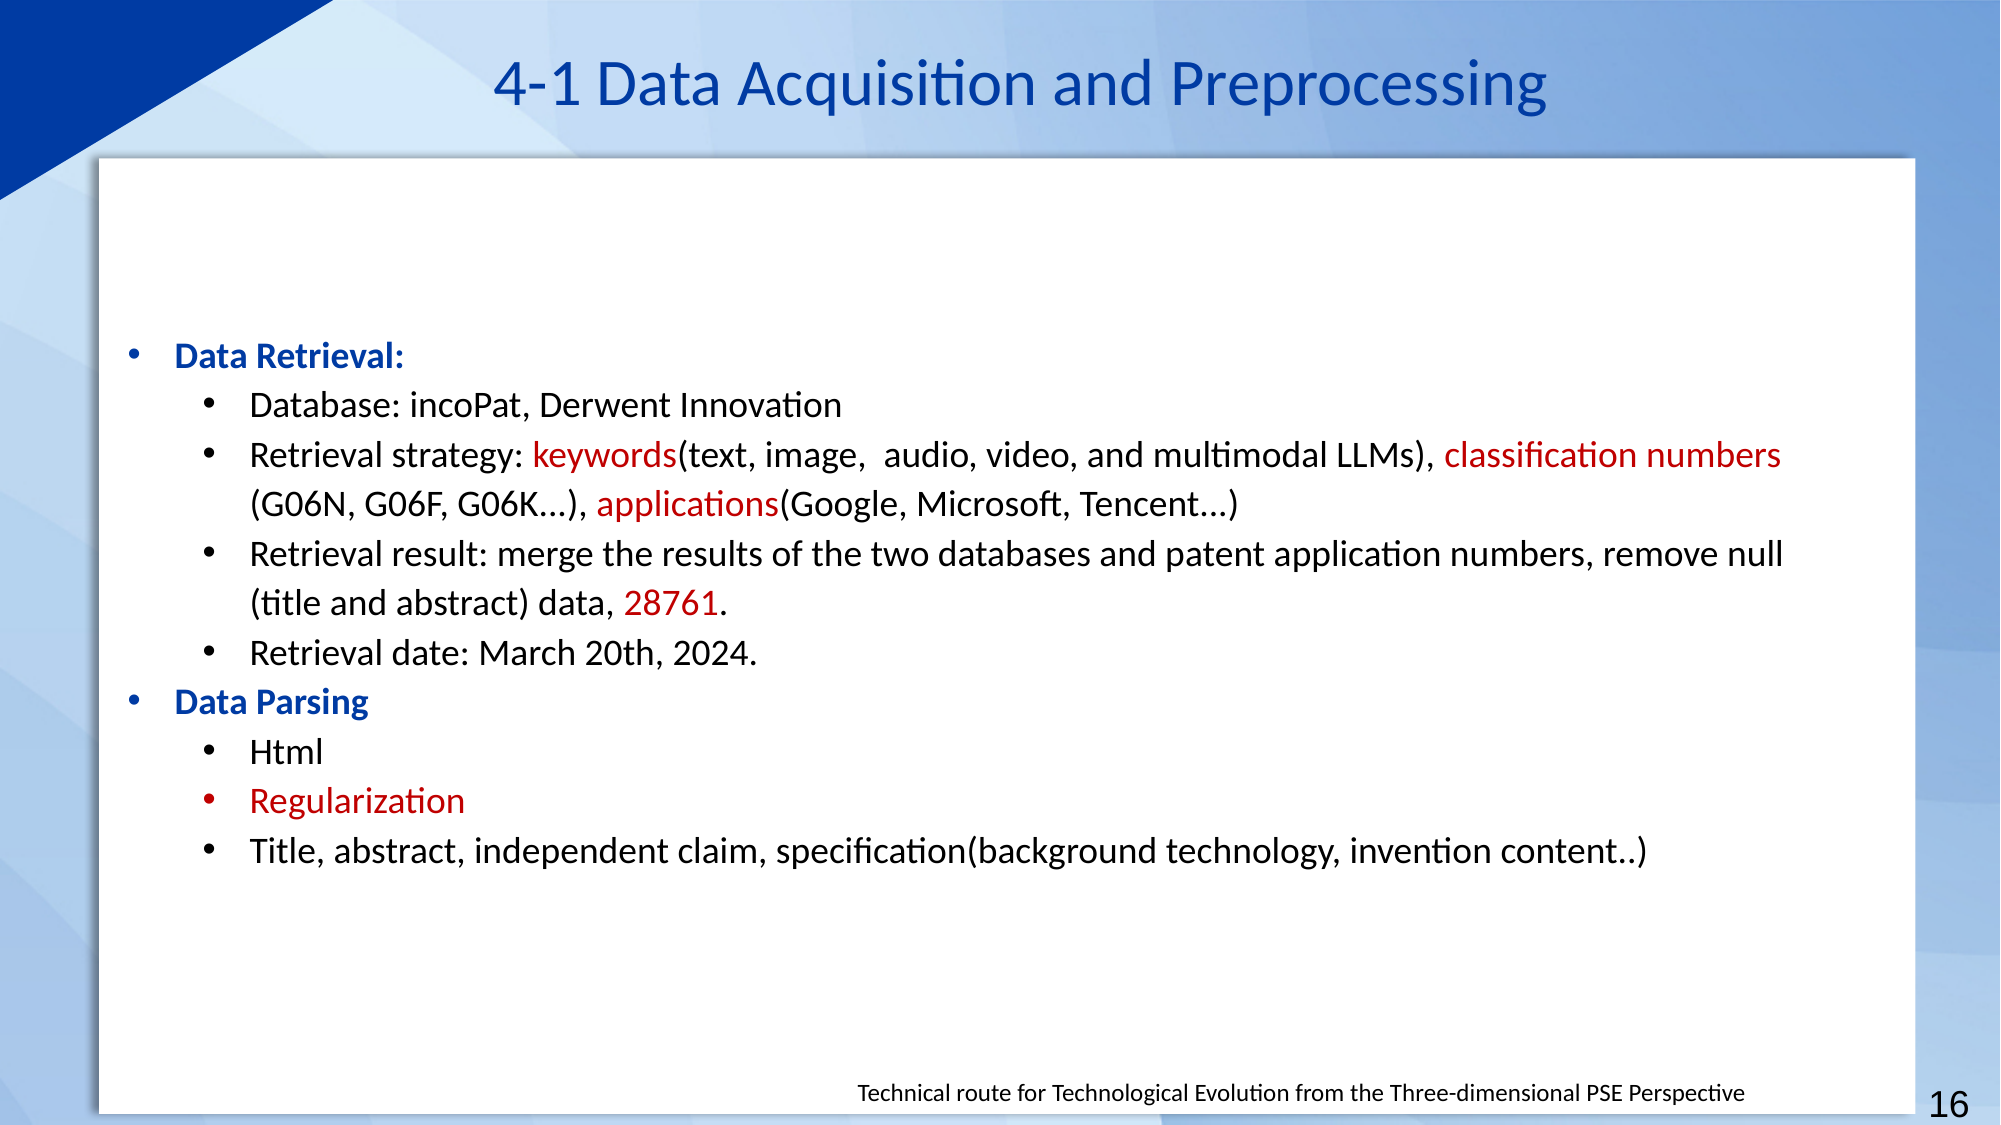

4-1 Data Acquisition and Preprocessing

Data Retrieval:
Database: incoPat, Derwent Innovation
Retrieval strategy: keywords(text, image,  audio, video, and multimodal LLMs), classification numbers (G06N, G06F, G06K...), applications(Google, Microsoft, Tencent...)
Retrieval result: merge the results of the two databases and patent application numbers, remove null (title and abstract) data, 28761.
Retrieval date: March 20th, 2024.
Data Parsing
Html
Regularization
Title, abstract, independent claim, specification(background technology, invention content..)

Technical route for Technological Evolution from the Three-dimensional PSE Perspective